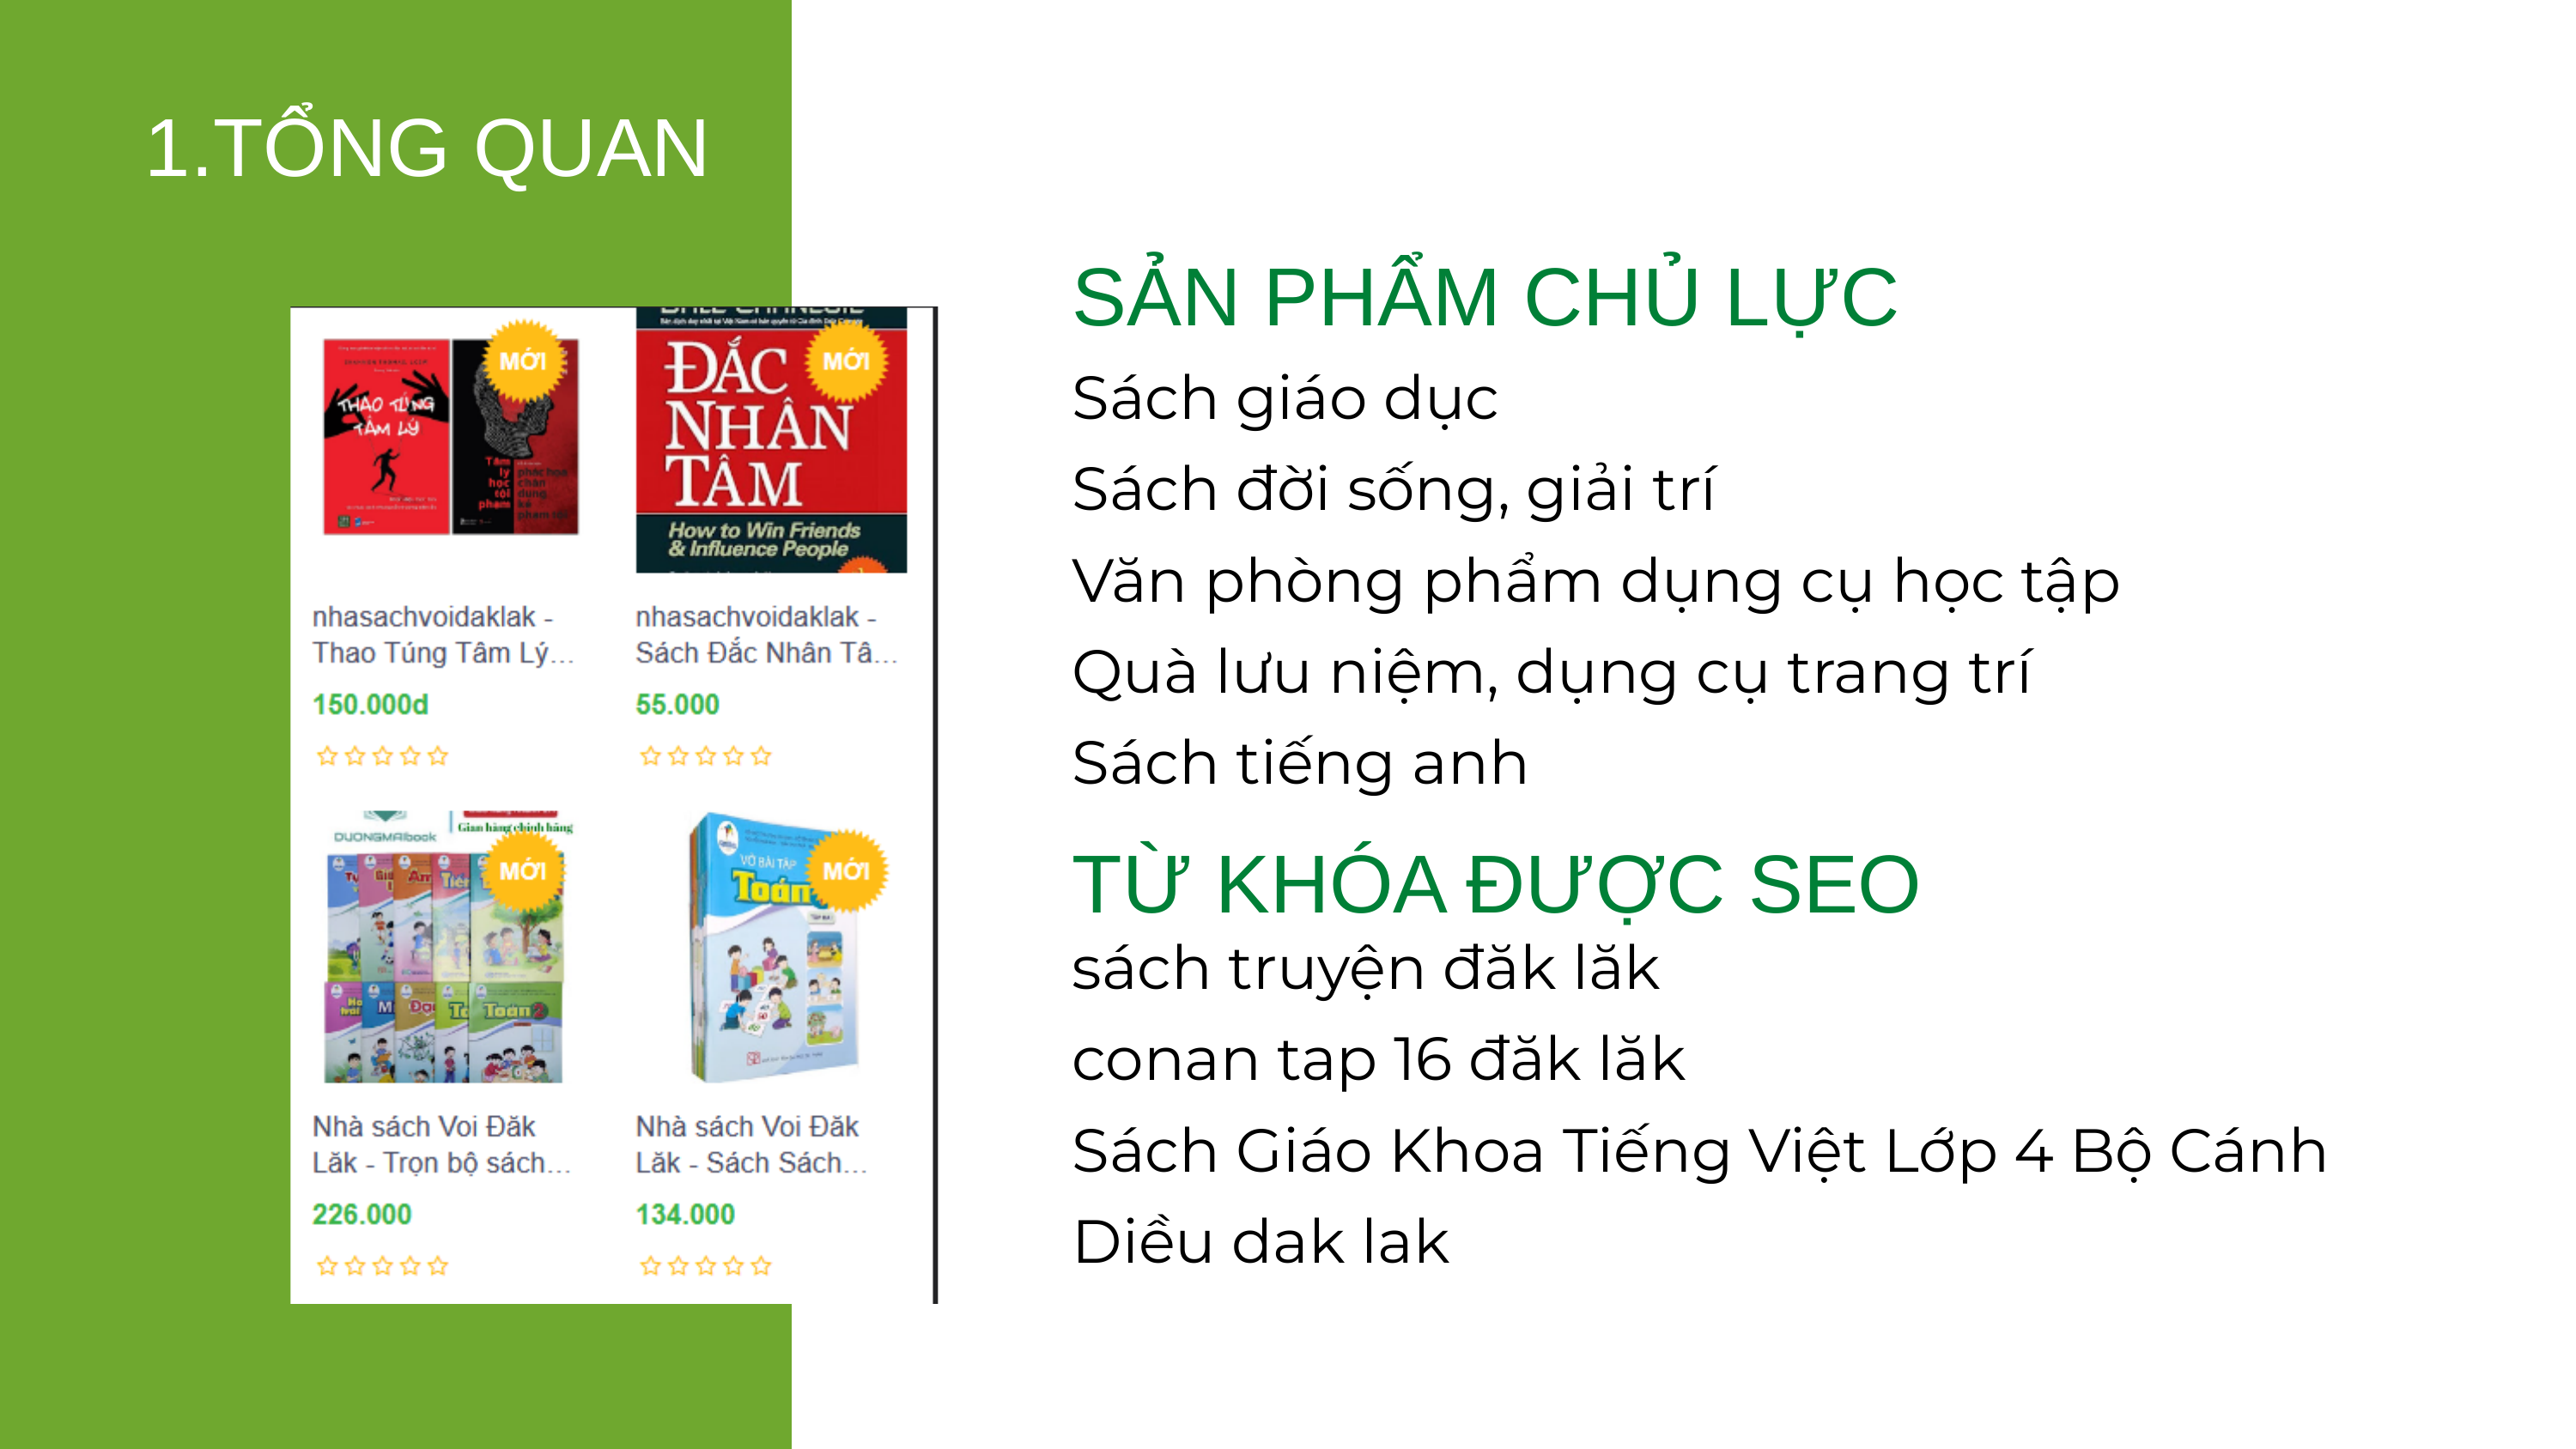

1.TỔNG QUAN
SẢN PHẨM CHỦ LỰC

Sách giáo dục
Sách đời sống, giải trí
Văn phòng phẩm dụng cụ học tập
Quà lưu niệm, dụng cụ trang trí
Sách tiếng anh

TỪ KHÓA ĐƯỢC SEO
sách truyện đăk lăk
conan tap 16 đăk lăk
Sách Giáo Khoa Tiếng Việt Lớp 4 Bộ Cánh Diều dak lak